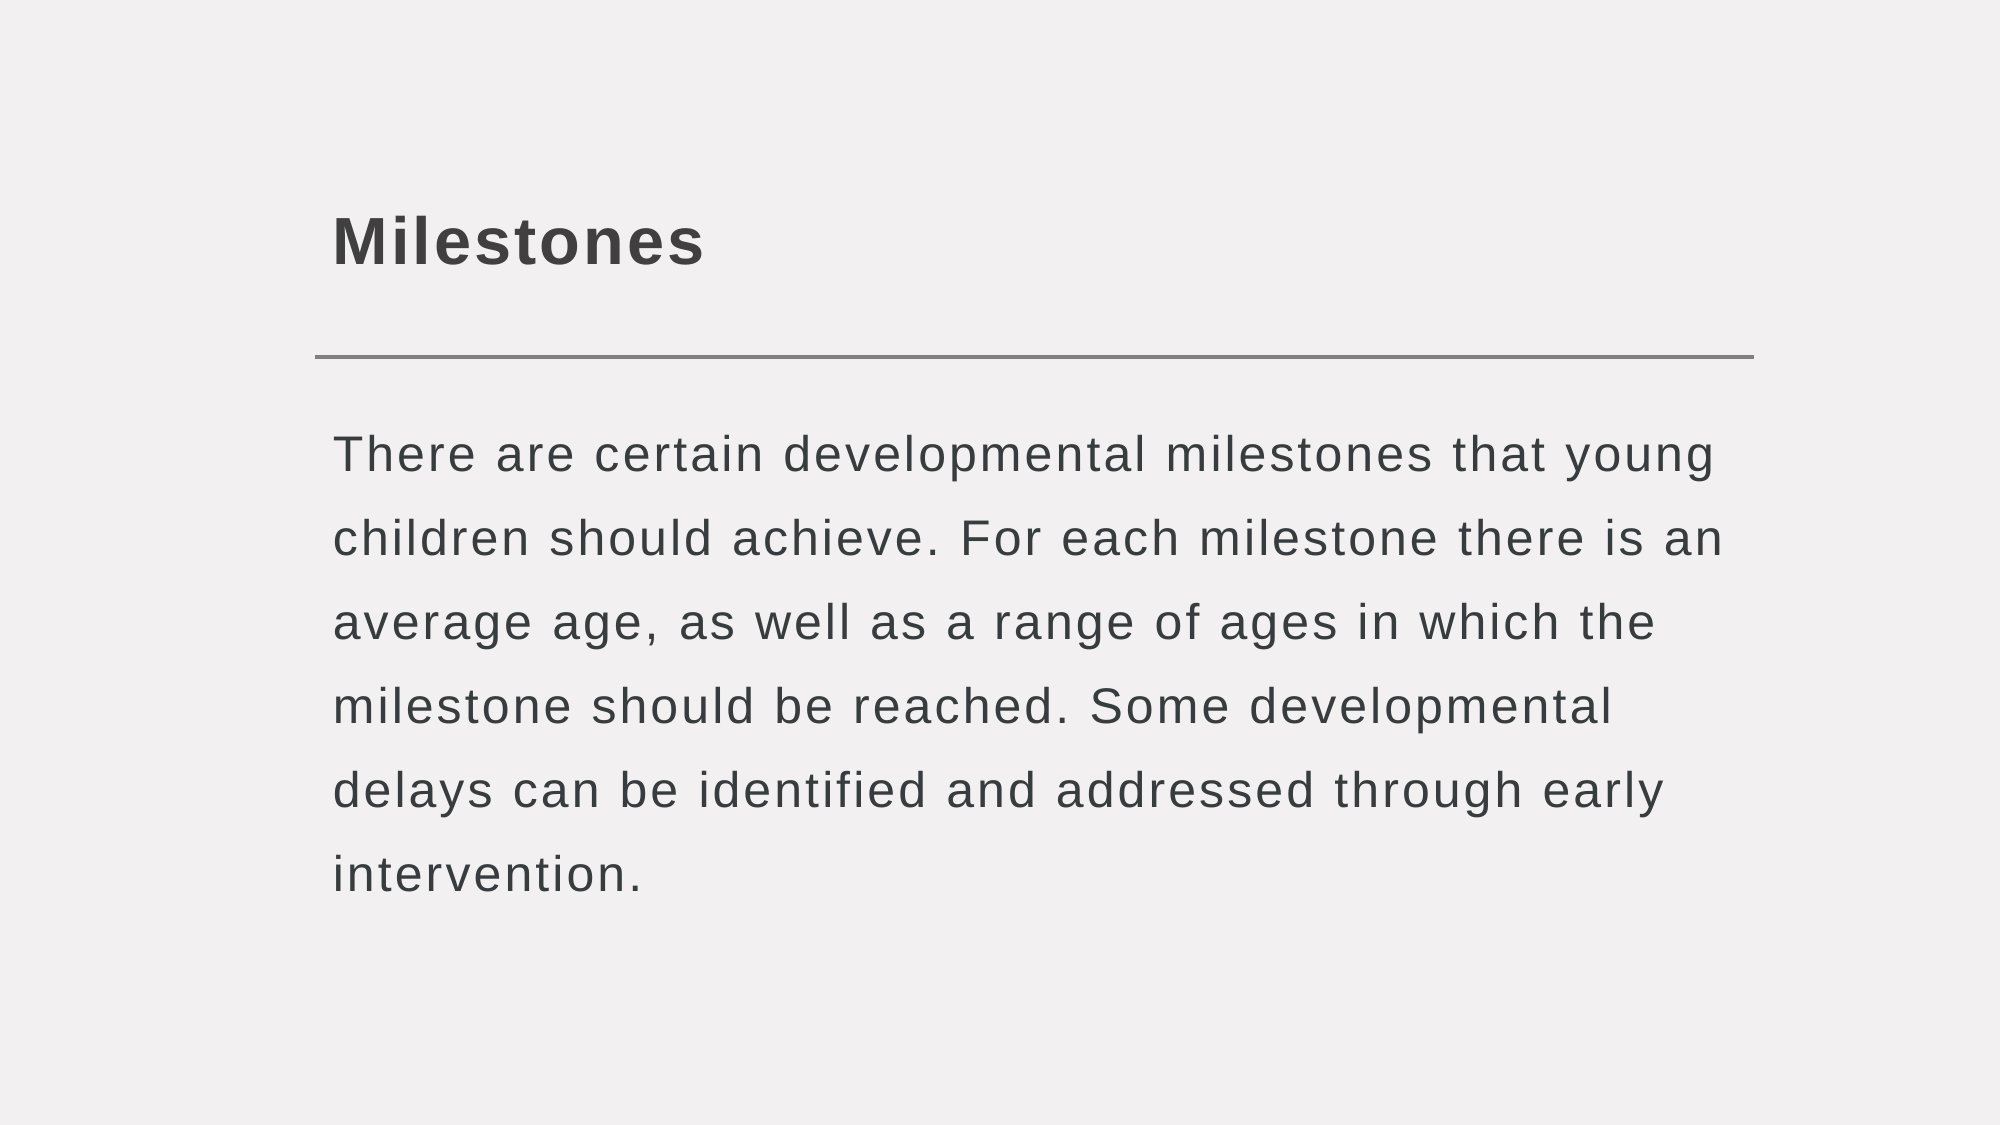

# Milestones
There are certain developmental milestones that young children should achieve. For each milestone there is an average age, as well as a range of ages in which the milestone should be reached. Some developmental delays can be identified and addressed through early intervention.